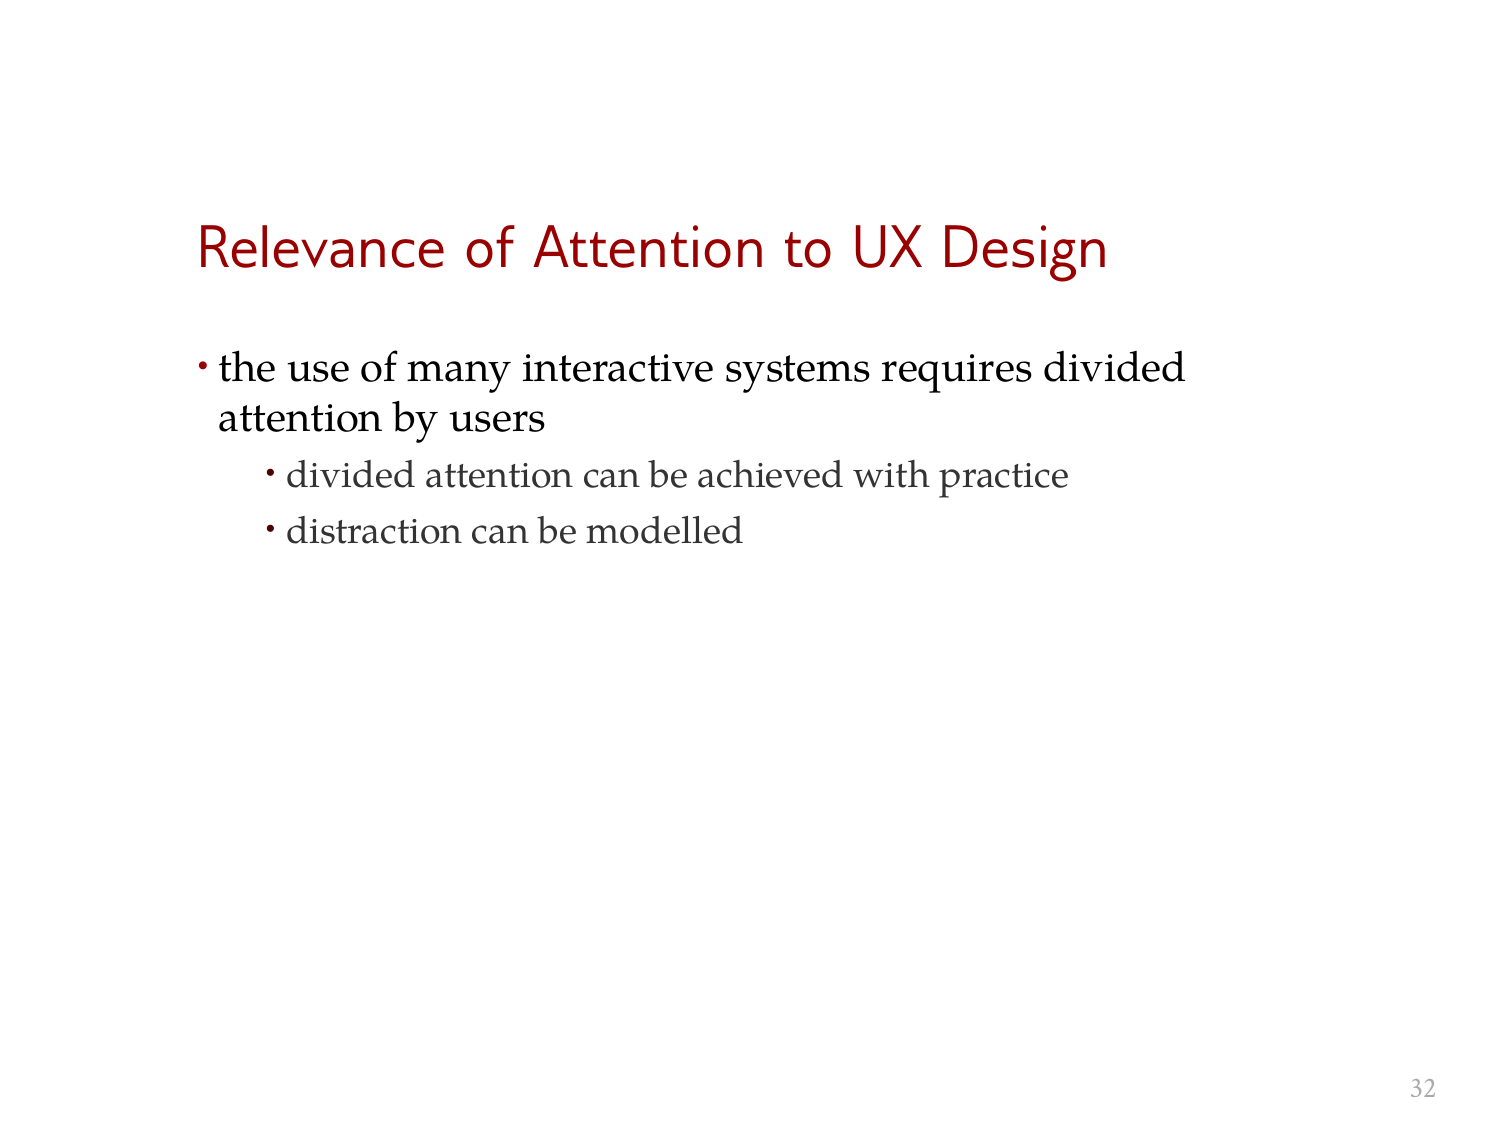

# Relevance of Attention to UX Design
the use of many interactive systems requires divided attention by users
divided attention can be achieved with practice
distraction can be modelled

32